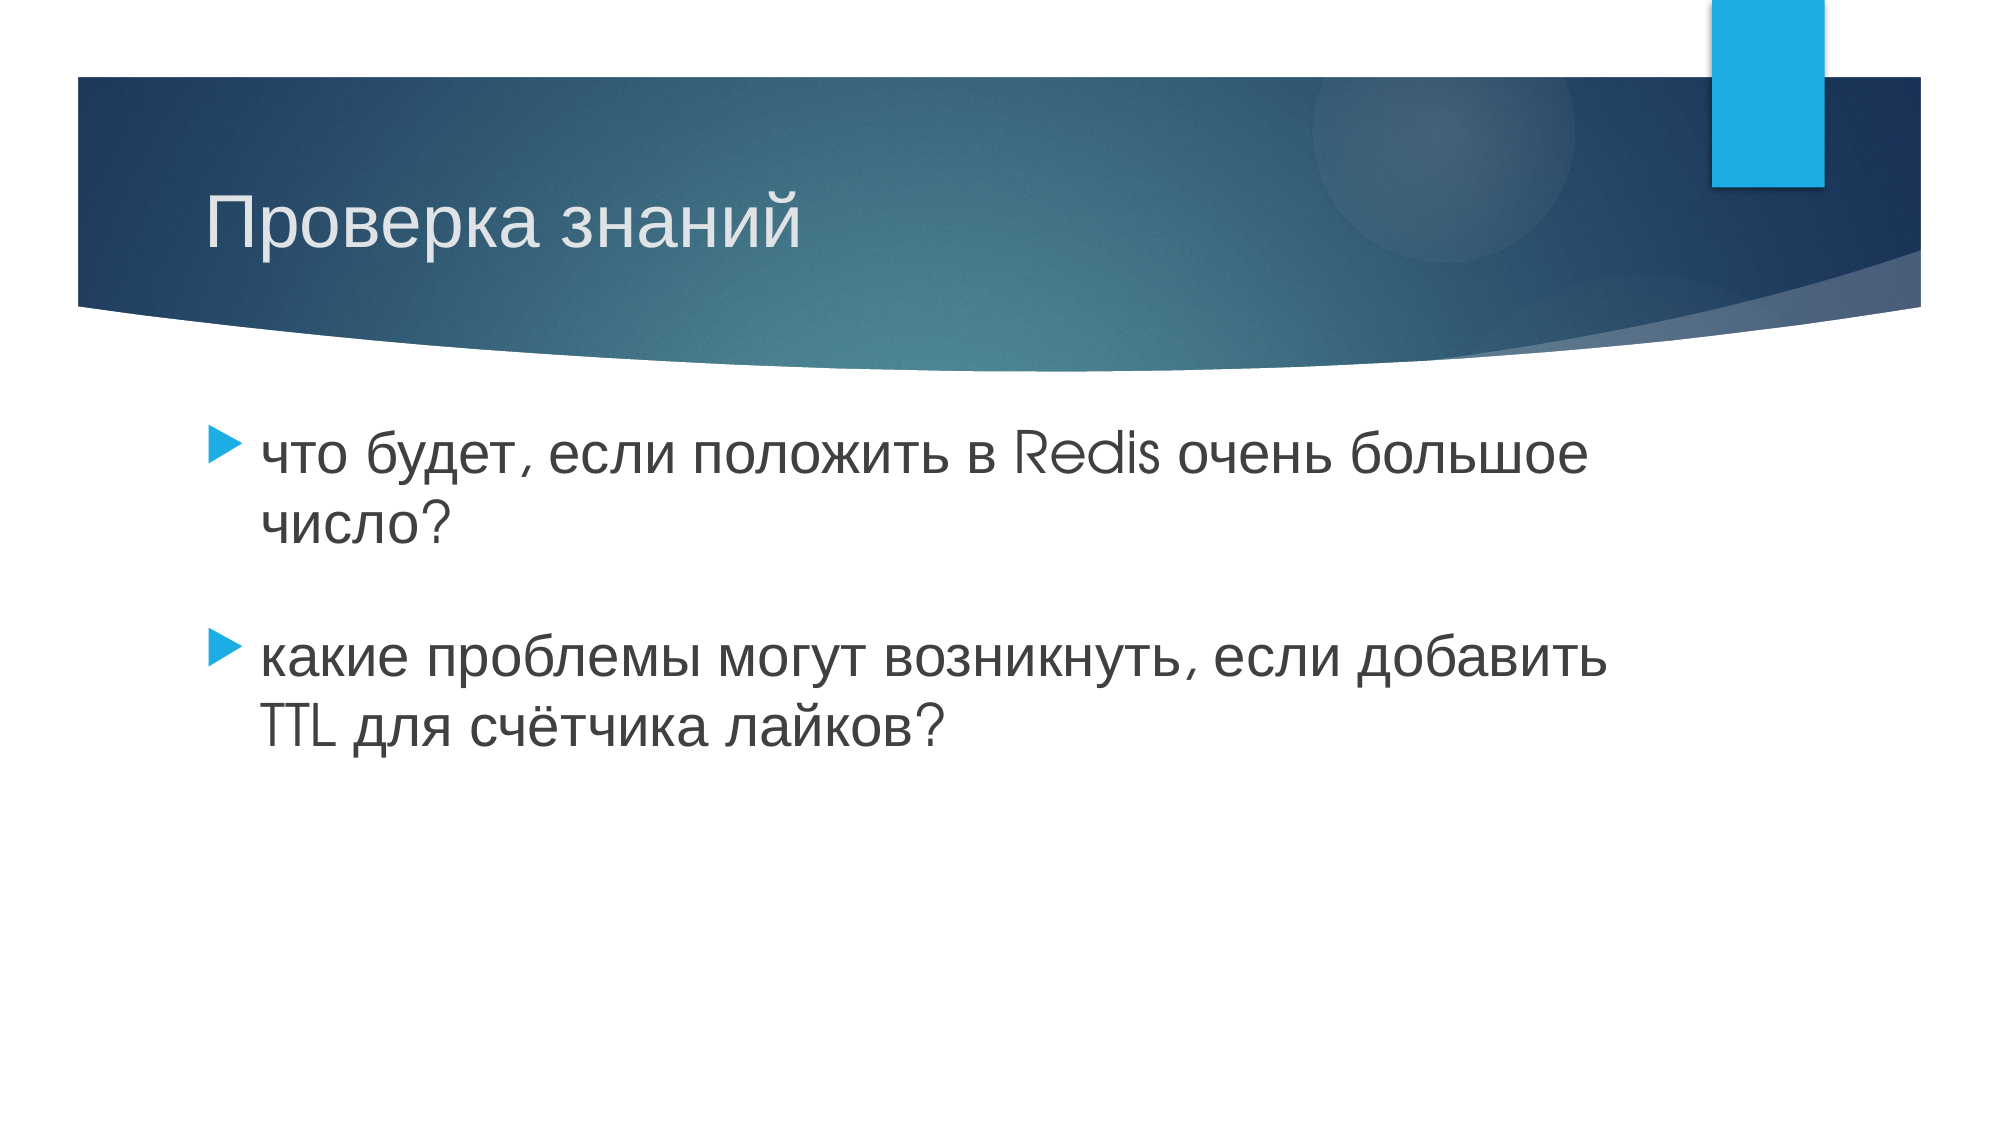

# Проверка знаний
что будет, если положить в Redis очень большое число?
какие проблемы могут возникнуть, если добавить TTL для счётчика лайков?